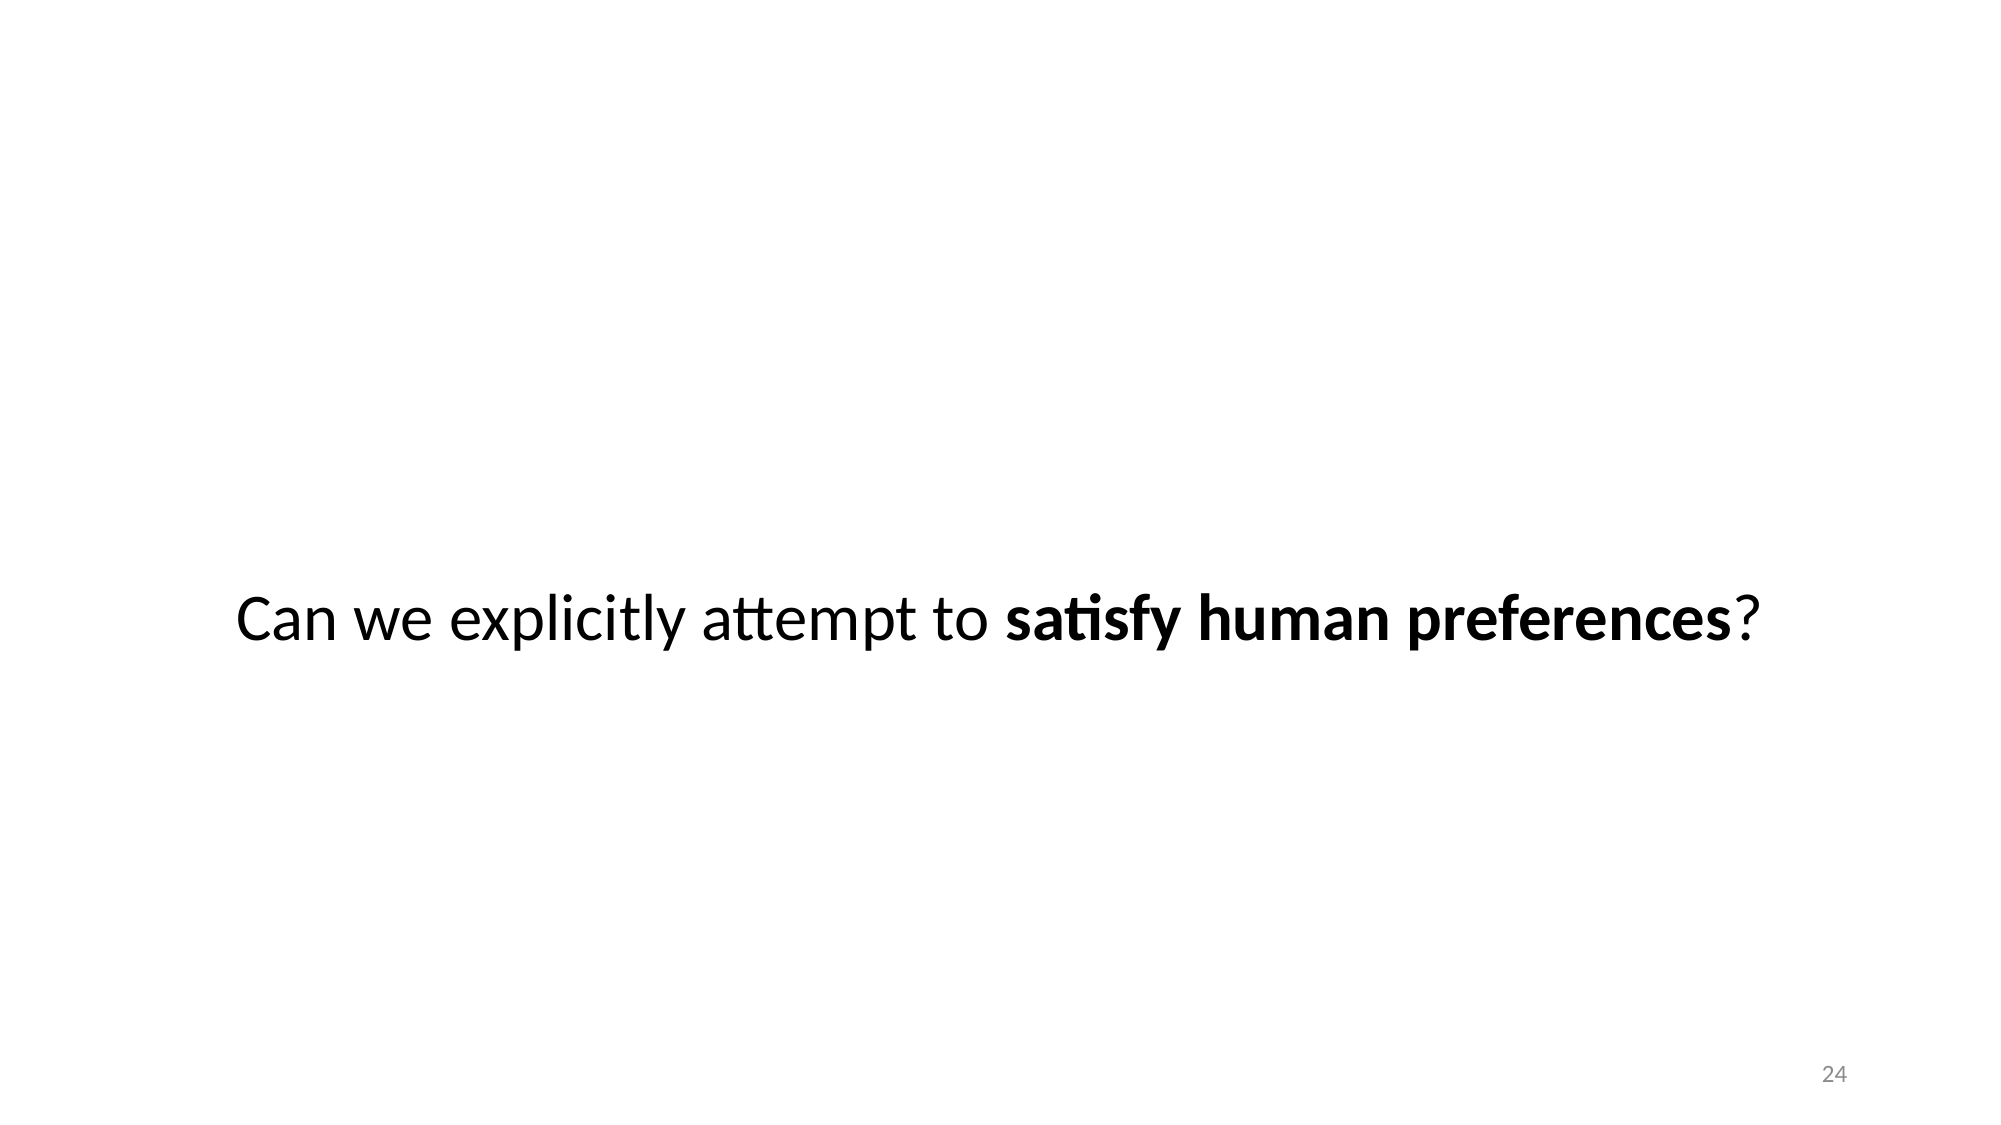

Can we explicitly attempt to satisfy human preferences?
24